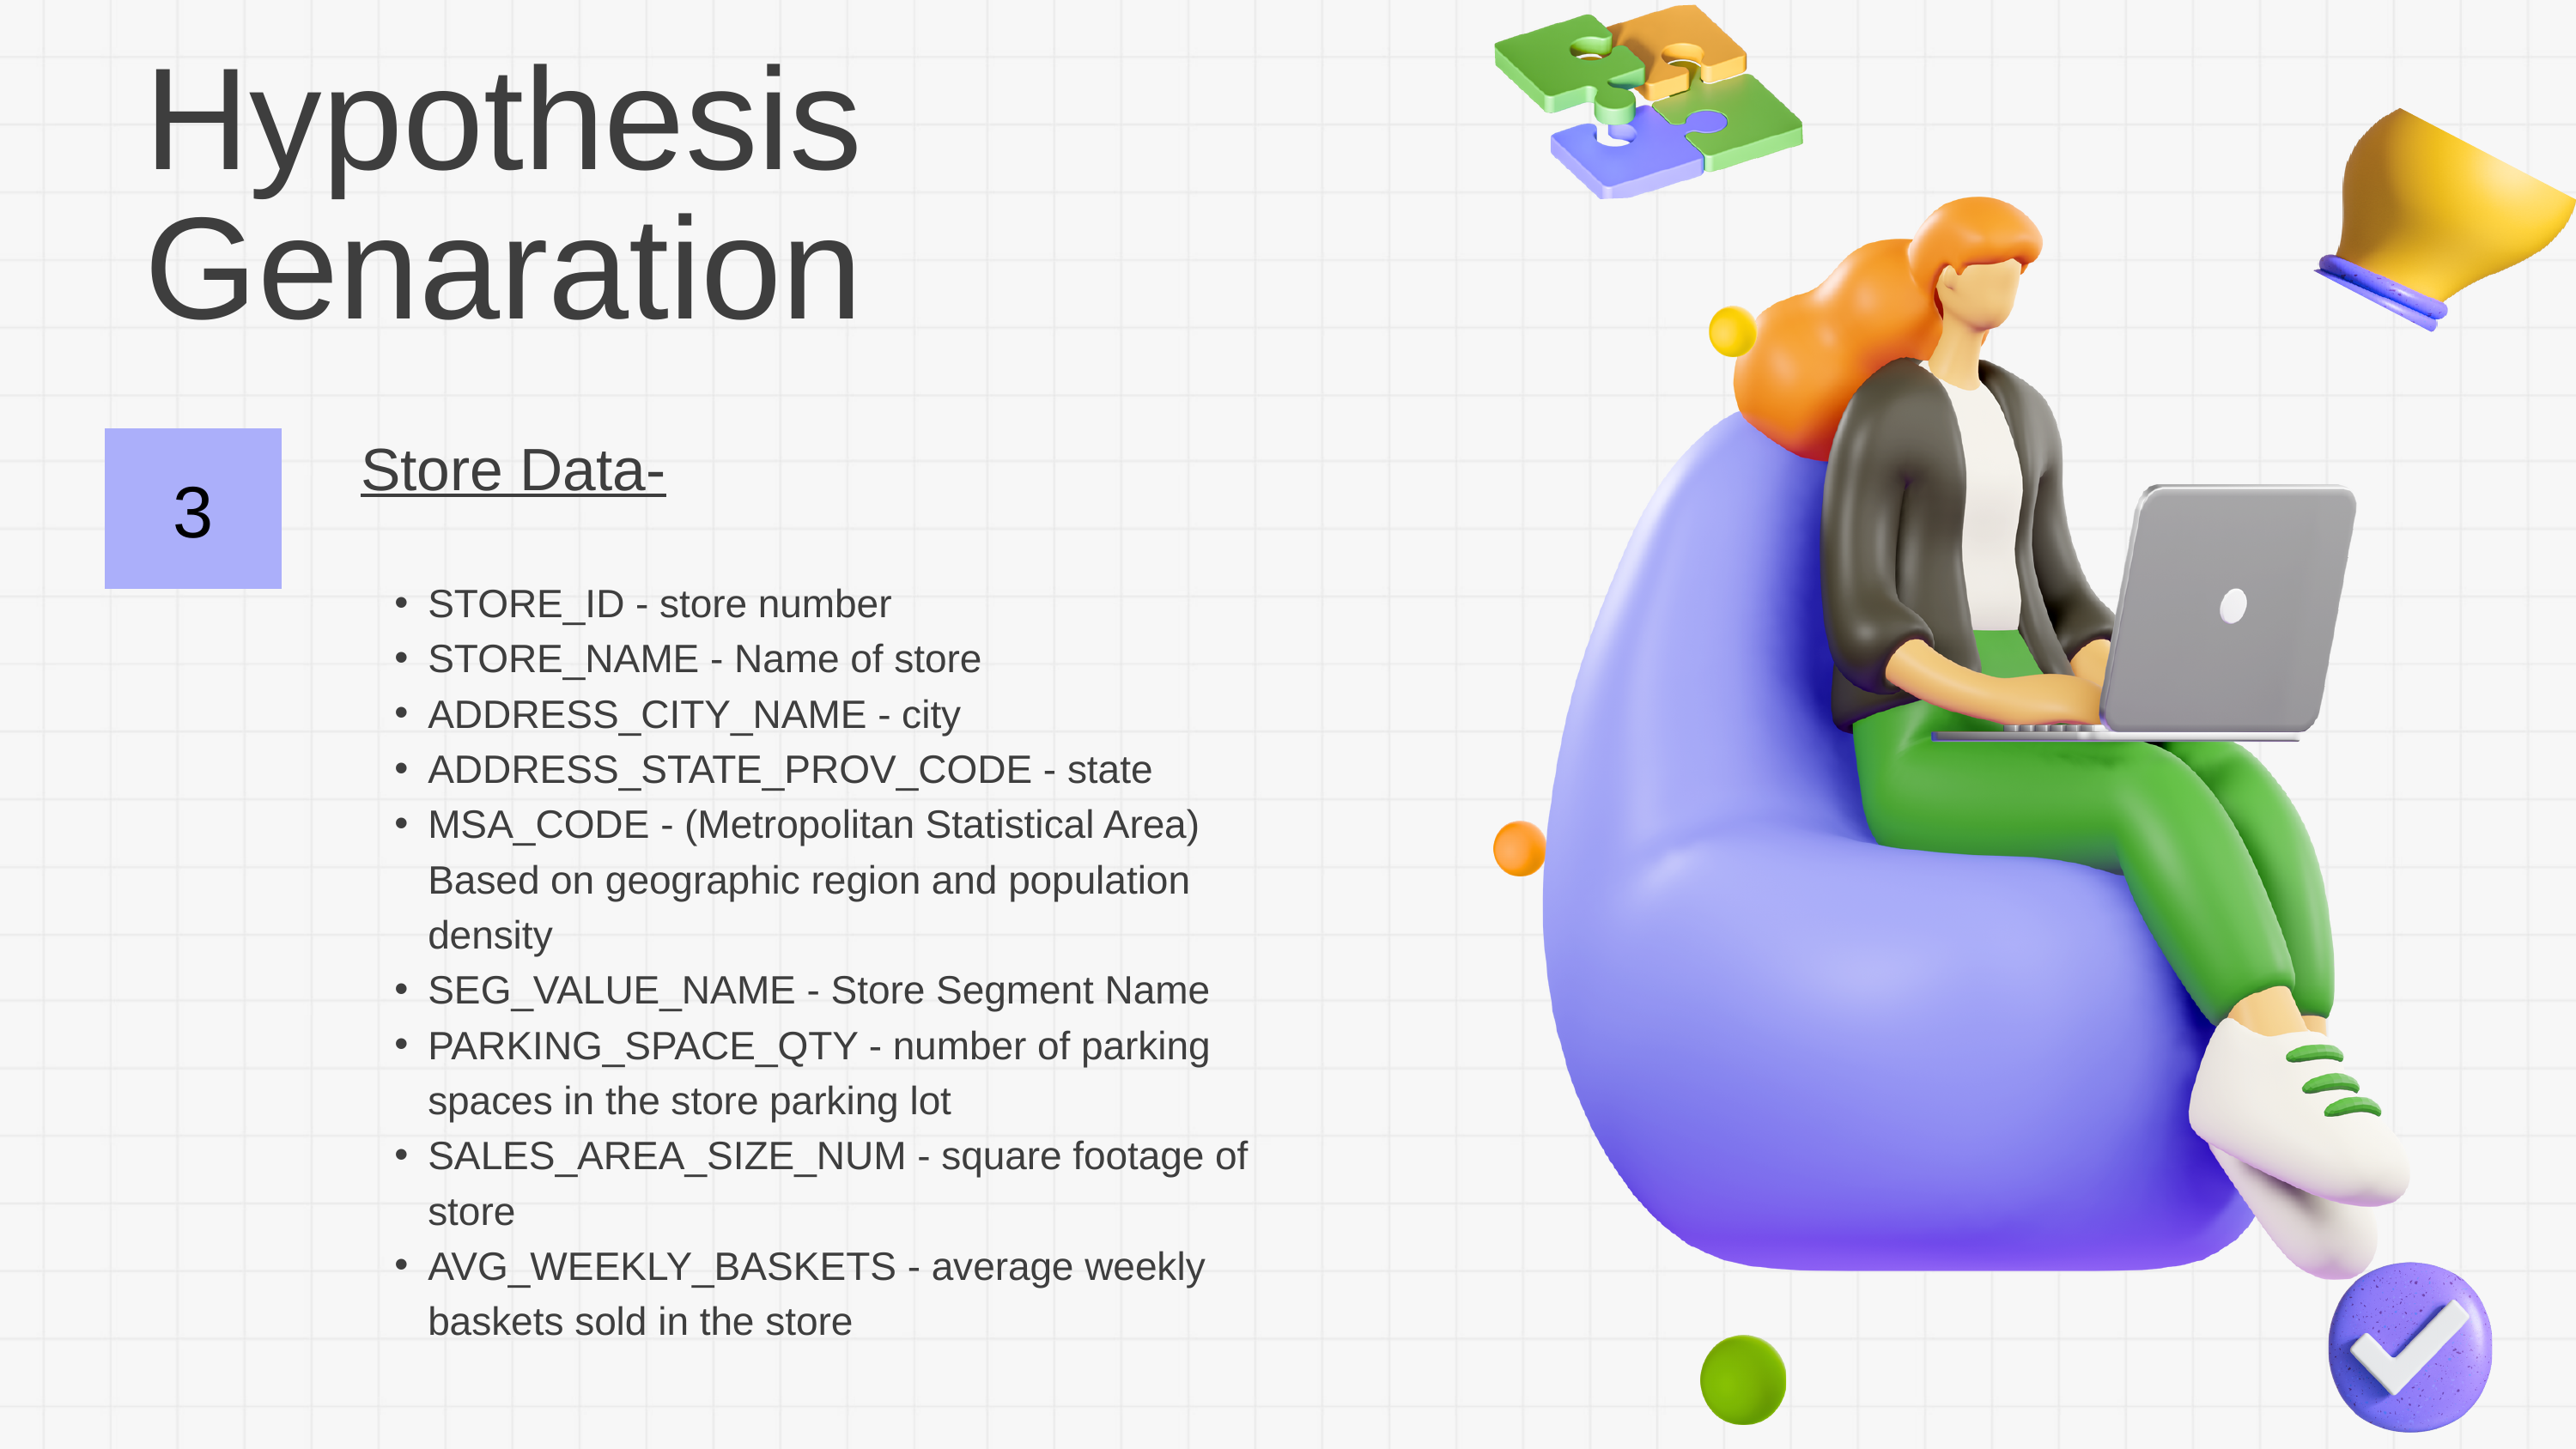

Hypothesis Genaration
Store Data-

STORE_ID - store number
STORE_NAME - Name of store
ADDRESS_CITY_NAME - city
ADDRESS_STATE_PROV_CODE - state
MSA_CODE - (Metropolitan Statistical Area) Based on geographic region and population density
SEG_VALUE_NAME - Store Segment Name
PARKING_SPACE_QTY - number of parking spaces in the store parking lot
SALES_AREA_SIZE_NUM - square footage of store
AVG_WEEKLY_BASKETS - average weekly baskets sold in the store

3